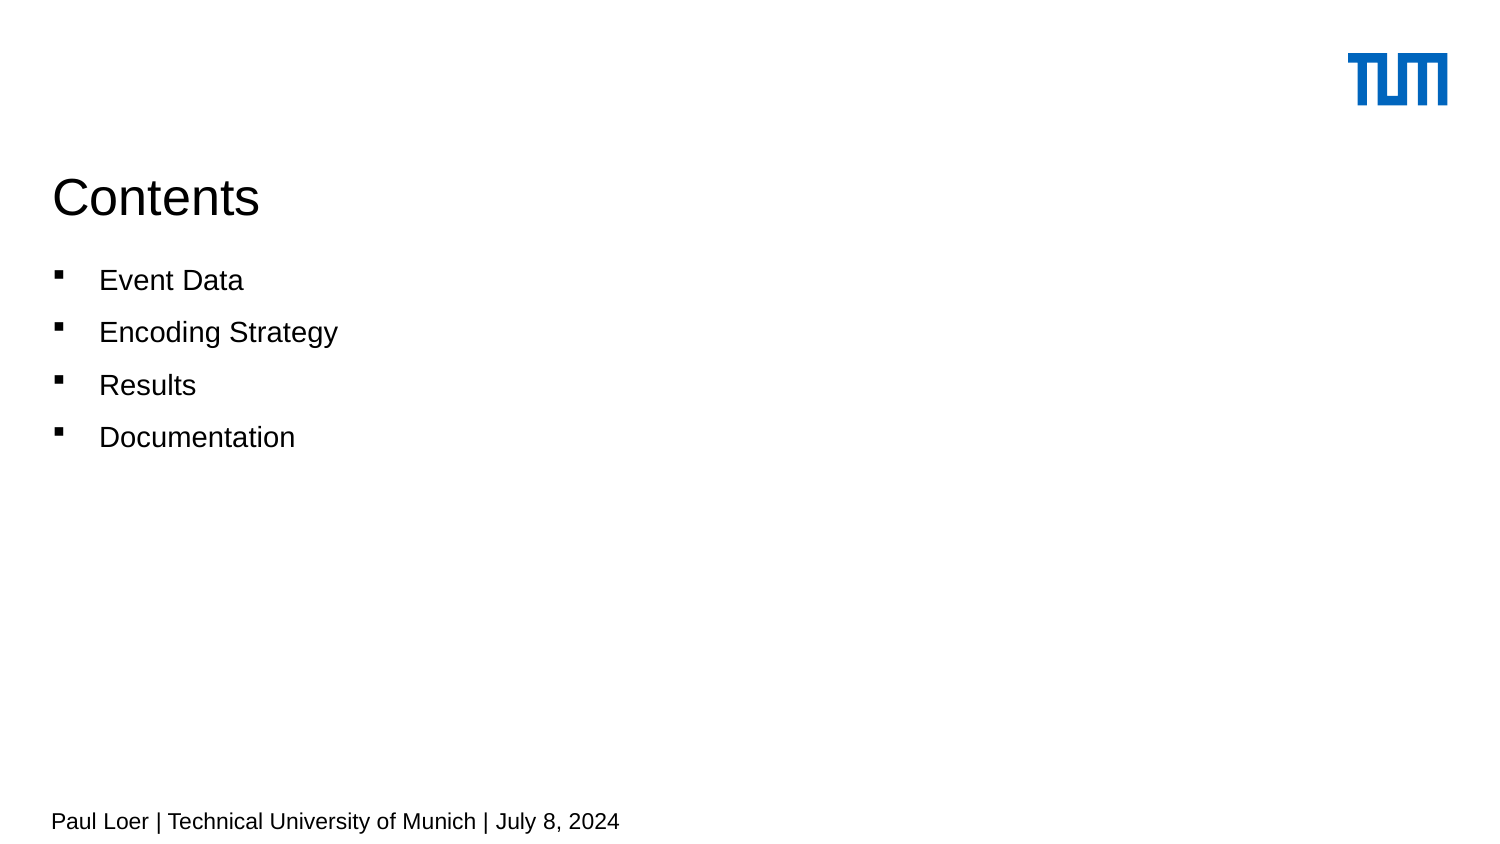

# Contents
Event Data
Encoding Strategy
Results
Documentation

Paul Loer | Technical University of Munich | July 8, 2024